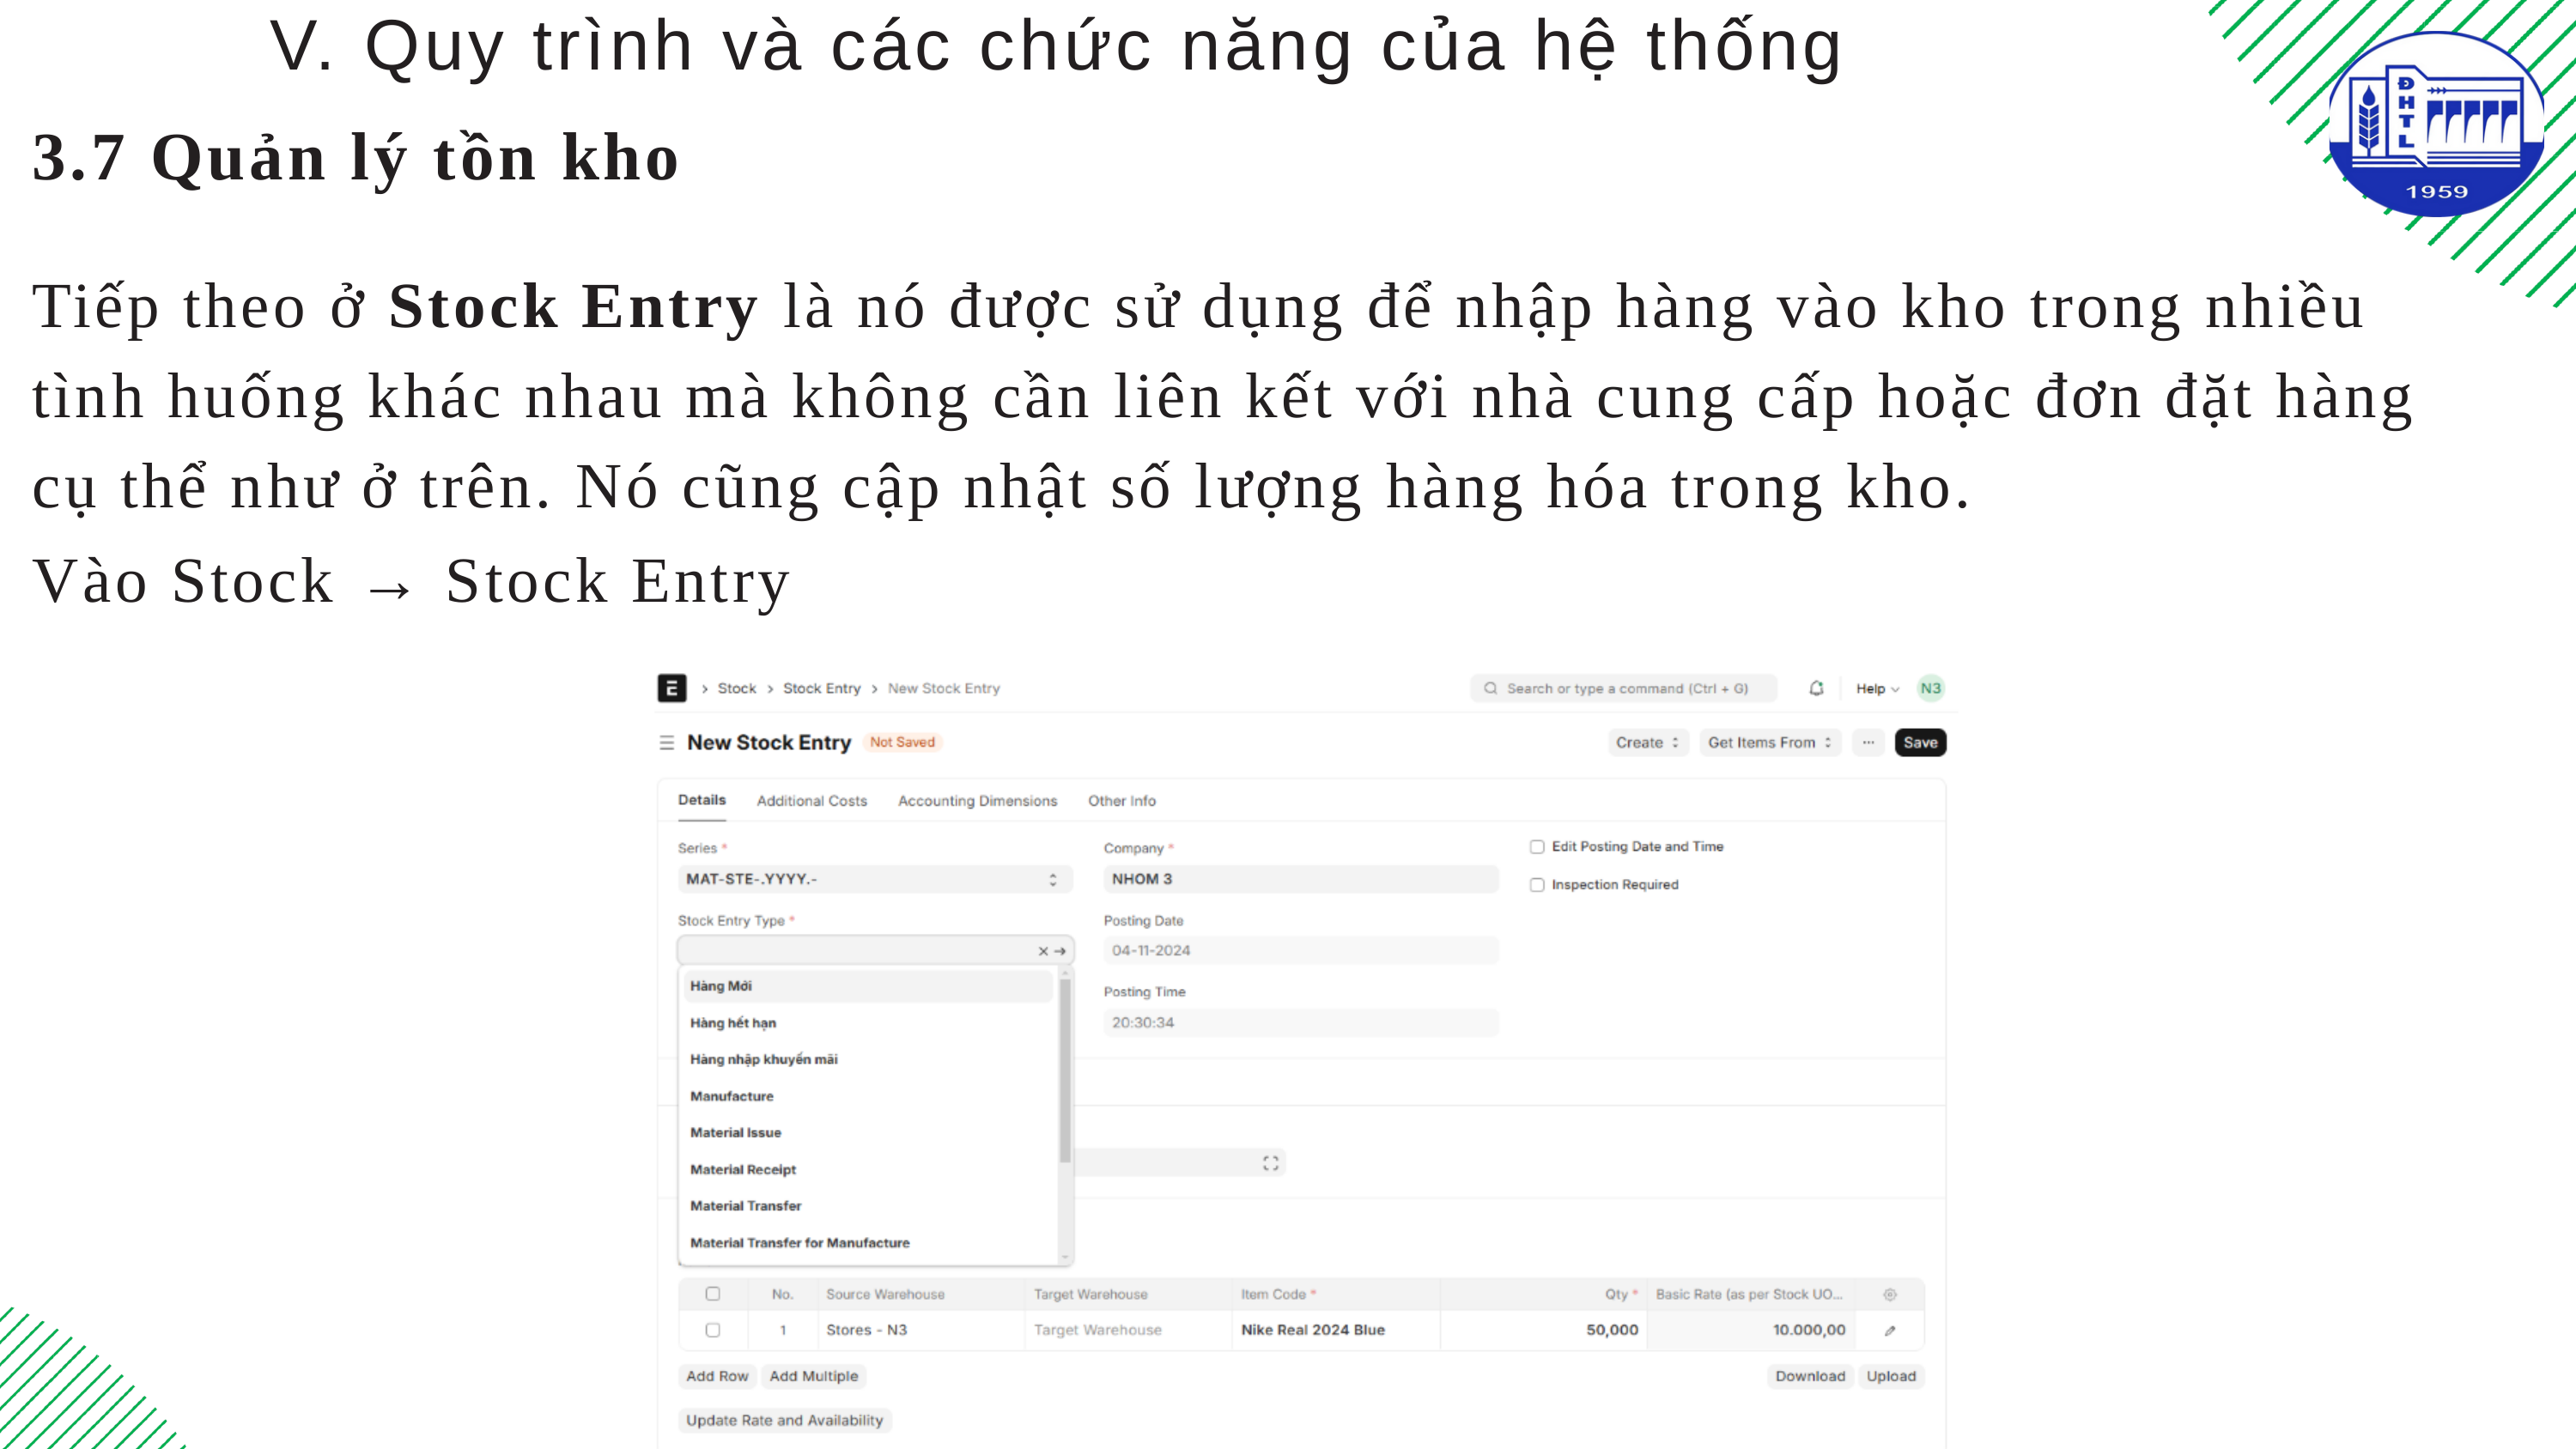

V. Quy trình và các chức năng của hệ thống

3.7 Quản lý tồn kho
Tiếp theo ở Stock Entry là nó được sử dụng để nhập hàng vào kho trong nhiều tình huống khác nhau mà không cần liên kết với nhà cung cấp hoặc đơn đặt hàng cụ thể như ở trên. Nó cũng cập nhật số lượng hàng hóa trong kho.
Vào Stock → Stock Entry